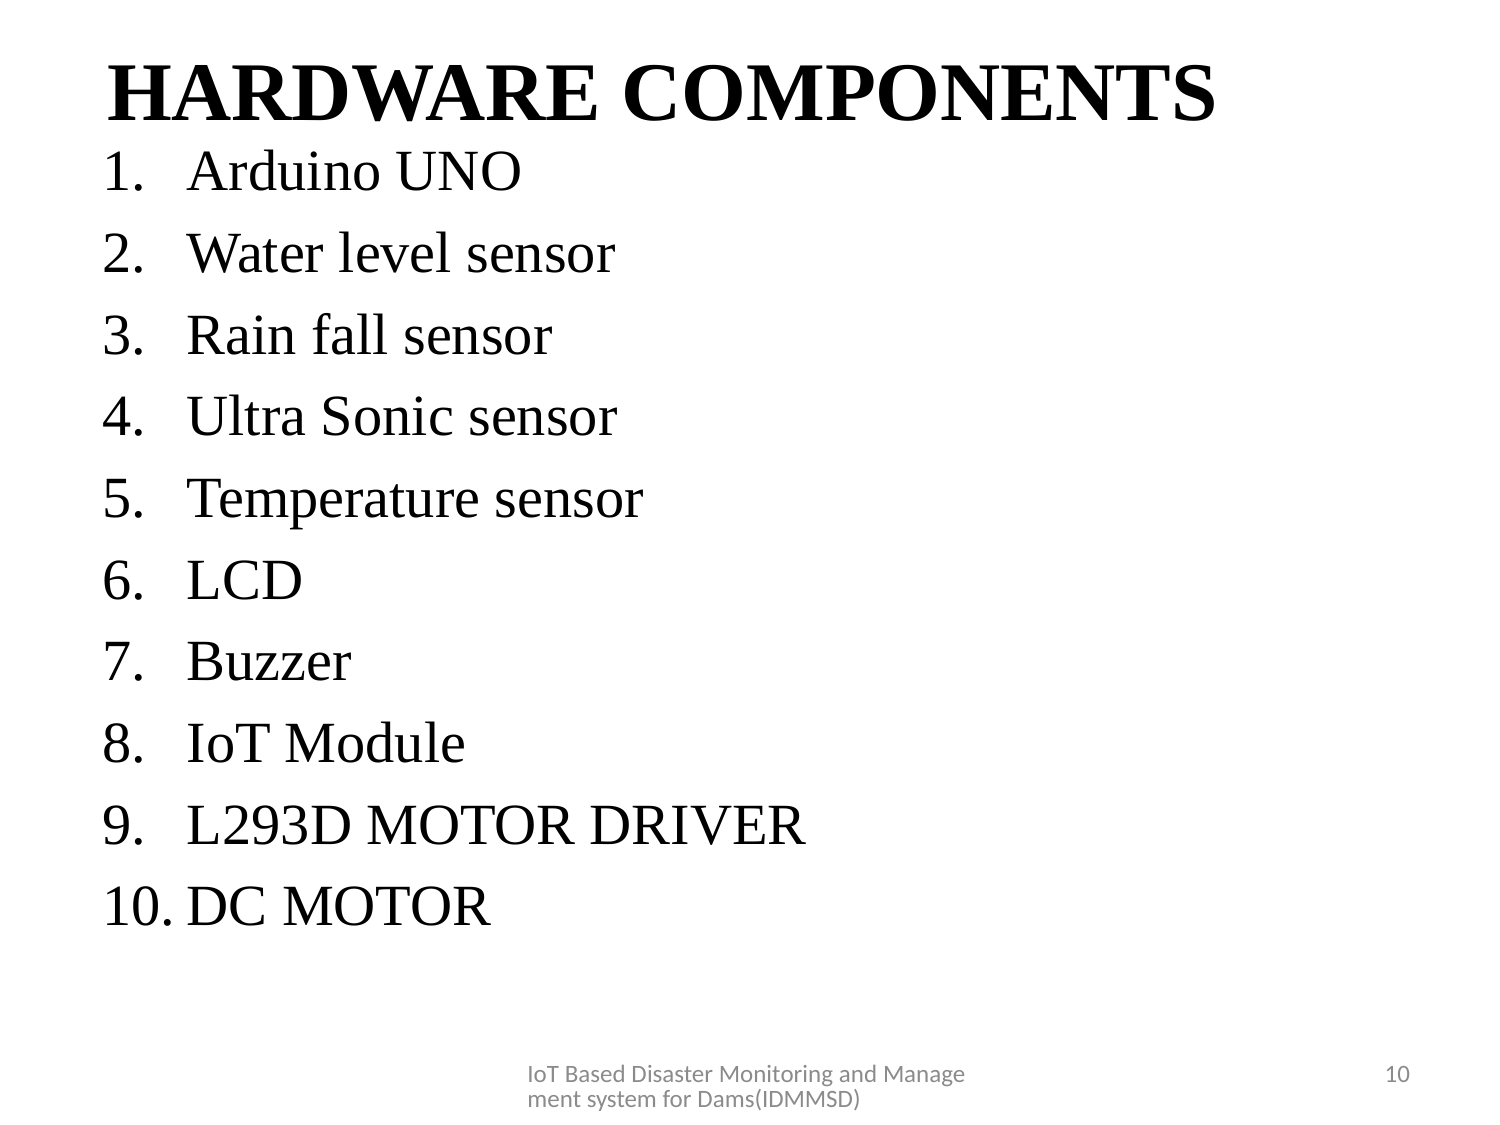

# HARDWARE COMPONENTS
Arduino UNO
Water level sensor
Rain fall sensor
Ultra Sonic sensor
Temperature sensor
LCD
Buzzer
IoT Module
L293D MOTOR DRIVER
DC MOTOR

IoT Based Disaster Monitoring and Management system for Dams(IDMMSD)
10